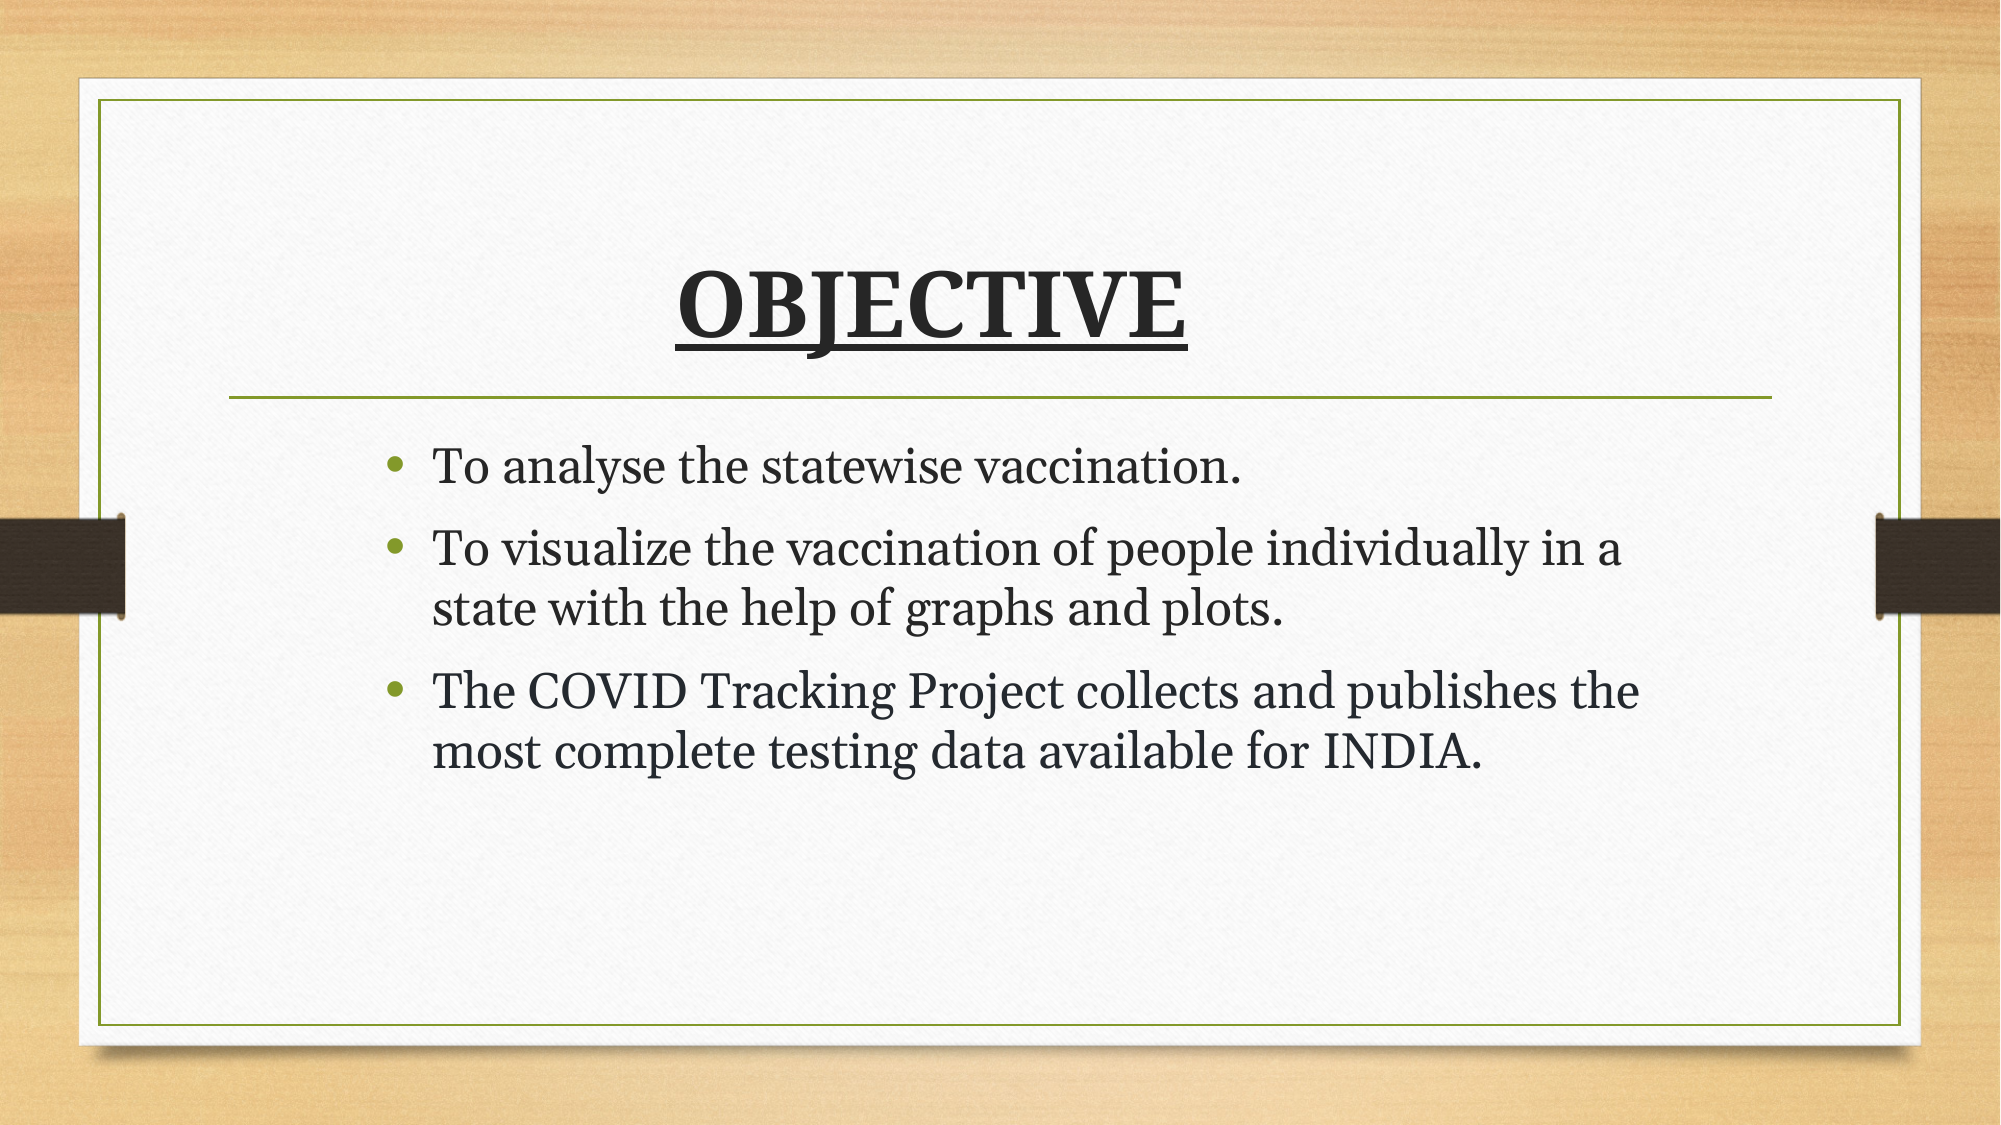

# OBJECTIVE
To analyse the statewise vaccination.
To visualize the vaccination of people individually in a state with the help of graphs and plots.
The COVID Tracking Project collects and publishes the most complete testing data available for INDIA.